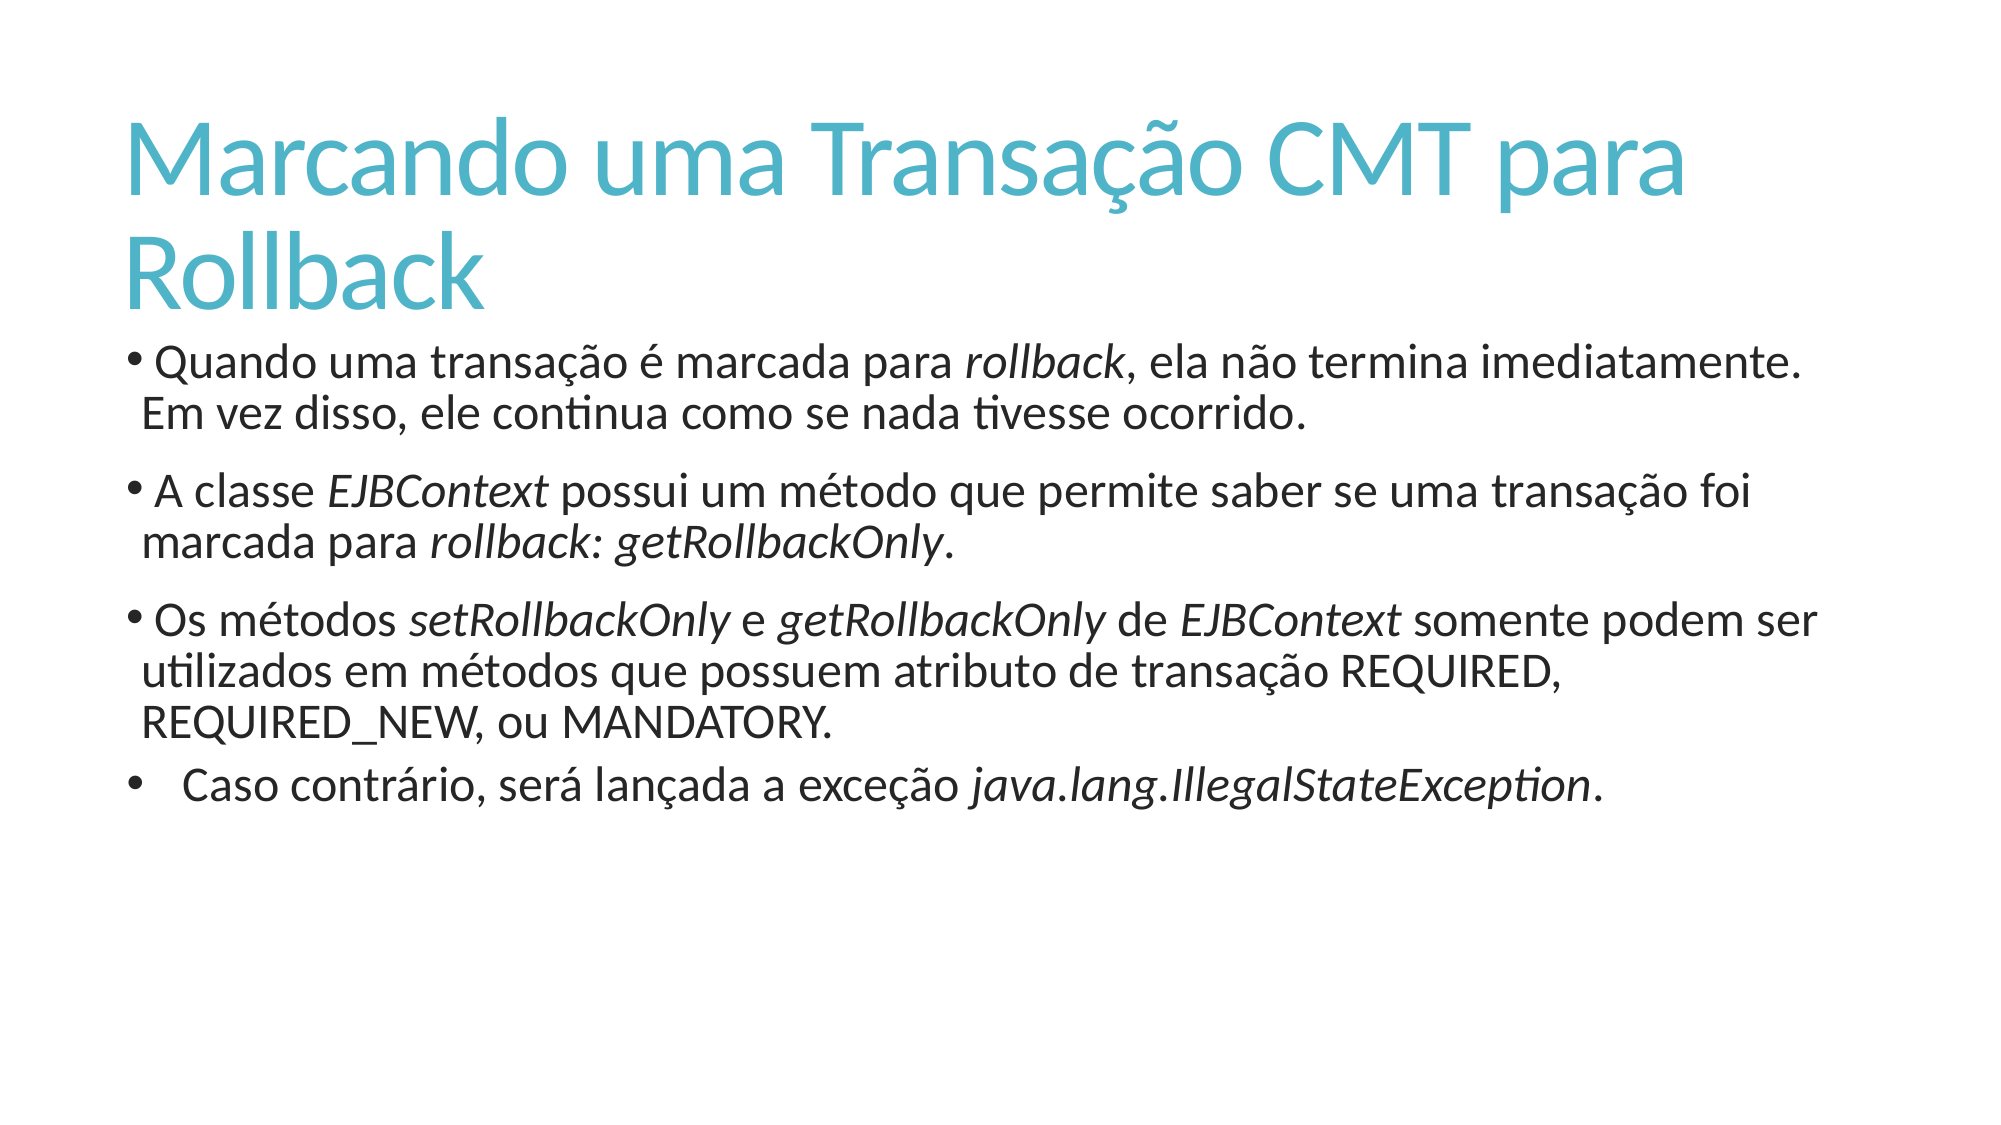

# Marcando uma Transação CMT para Rollback
 Quando uma transação é marcada para rollback, ela não termina imediatamente. Em vez disso, ele continua como se nada tivesse ocorrido.
 A classe EJBContext possui um método que permite saber se uma transação foi marcada para rollback: getRollbackOnly.
 Os métodos setRollbackOnly e getRollbackOnly de EJBContext somente podem ser utilizados em métodos que possuem atributo de transação REQUIRED, REQUIRED_NEW, ou MANDATORY.
Caso contrário, será lançada a exceção java.lang.IllegalStateException.